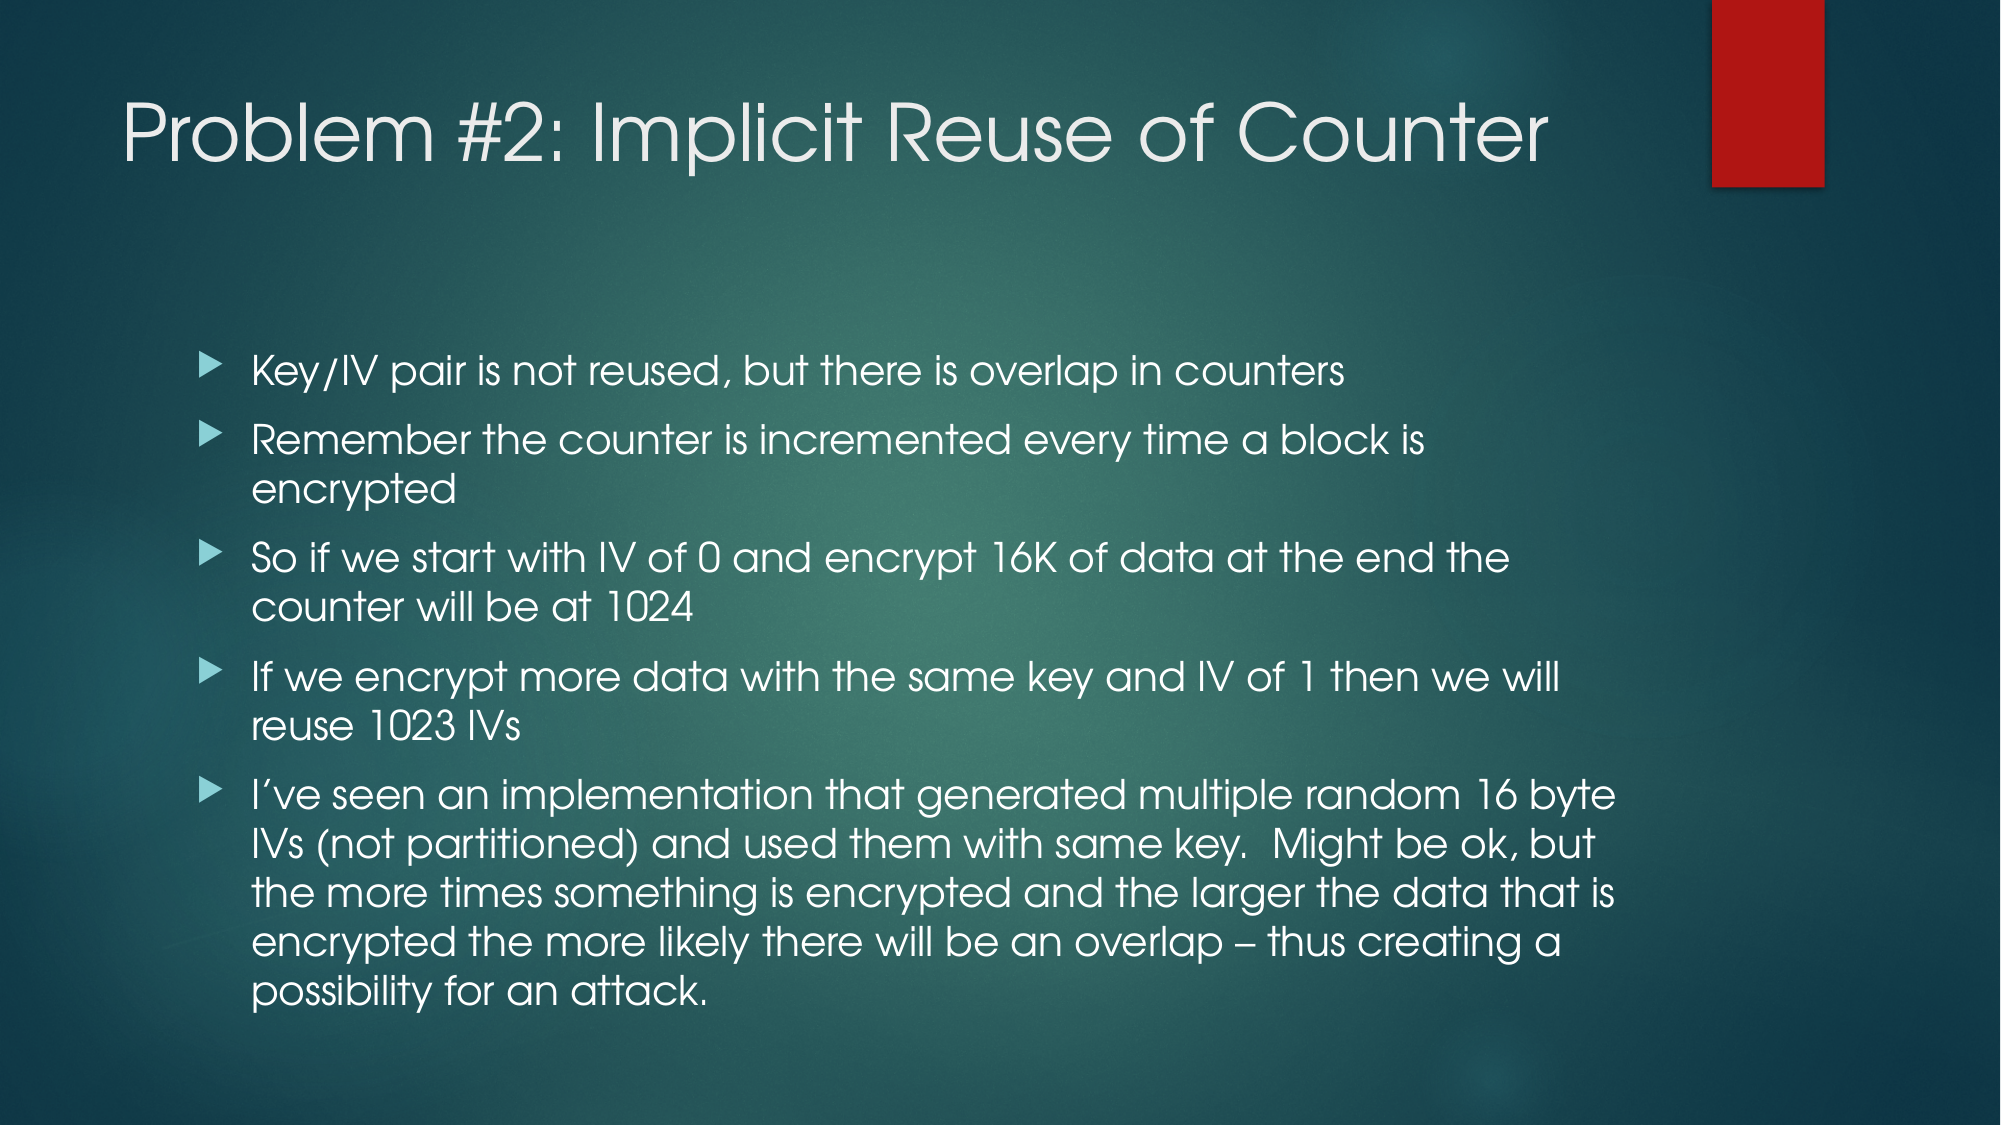

# Problem #2: Implicit Reuse of Counter
Key/IV pair is not reused, but there is overlap in counters
Remember the counter is incremented every time a block is encrypted
So if we start with IV of 0 and encrypt 16K of data at the end the counter will be at 1024
If we encrypt more data with the same key and IV of 1 then we will reuse 1023 IVs
I’ve seen an implementation that generated multiple random 16 byte IVs (not partitioned) and used them with same key.  Might be ok, but the more times something is encrypted and the larger the data that is encrypted the more likely there will be an overlap – thus creating a possibility for an attack.